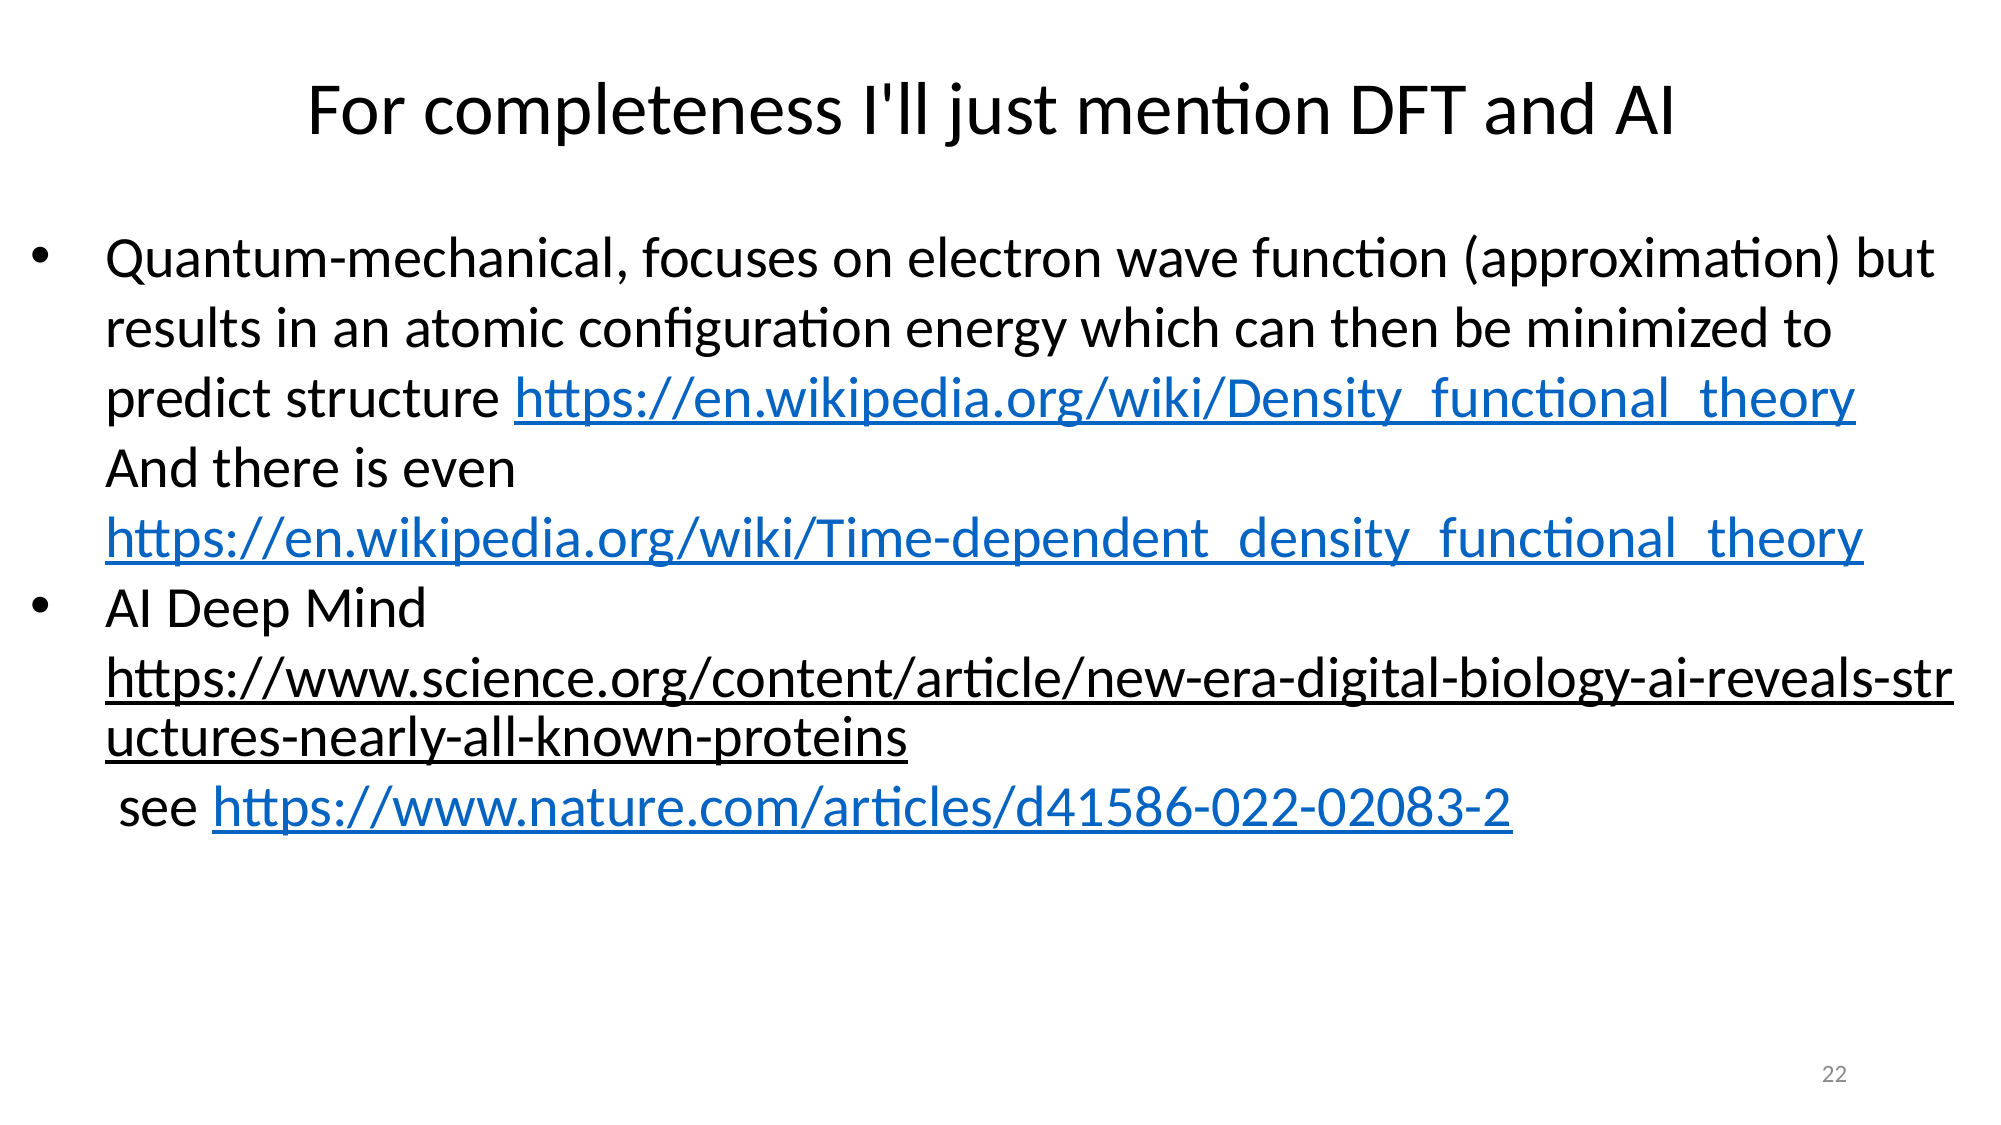

For completeness I'll just mention DFT and AI

Quantum-mechanical, focuses on electron wave function (approximation) but results in an atomic configuration energy which can then be minimized to predict structure https://en.wikipedia.org/wiki/Density_functional_theory And there is even https://en.wikipedia.org/wiki/Time-dependent_density_functional_theory
AI Deep Mind https://www.science.org/content/article/new-era-digital-biology-ai-reveals-structures-nearly-all-known-proteins see https://www.nature.com/articles/d41586-022-02083-2

22